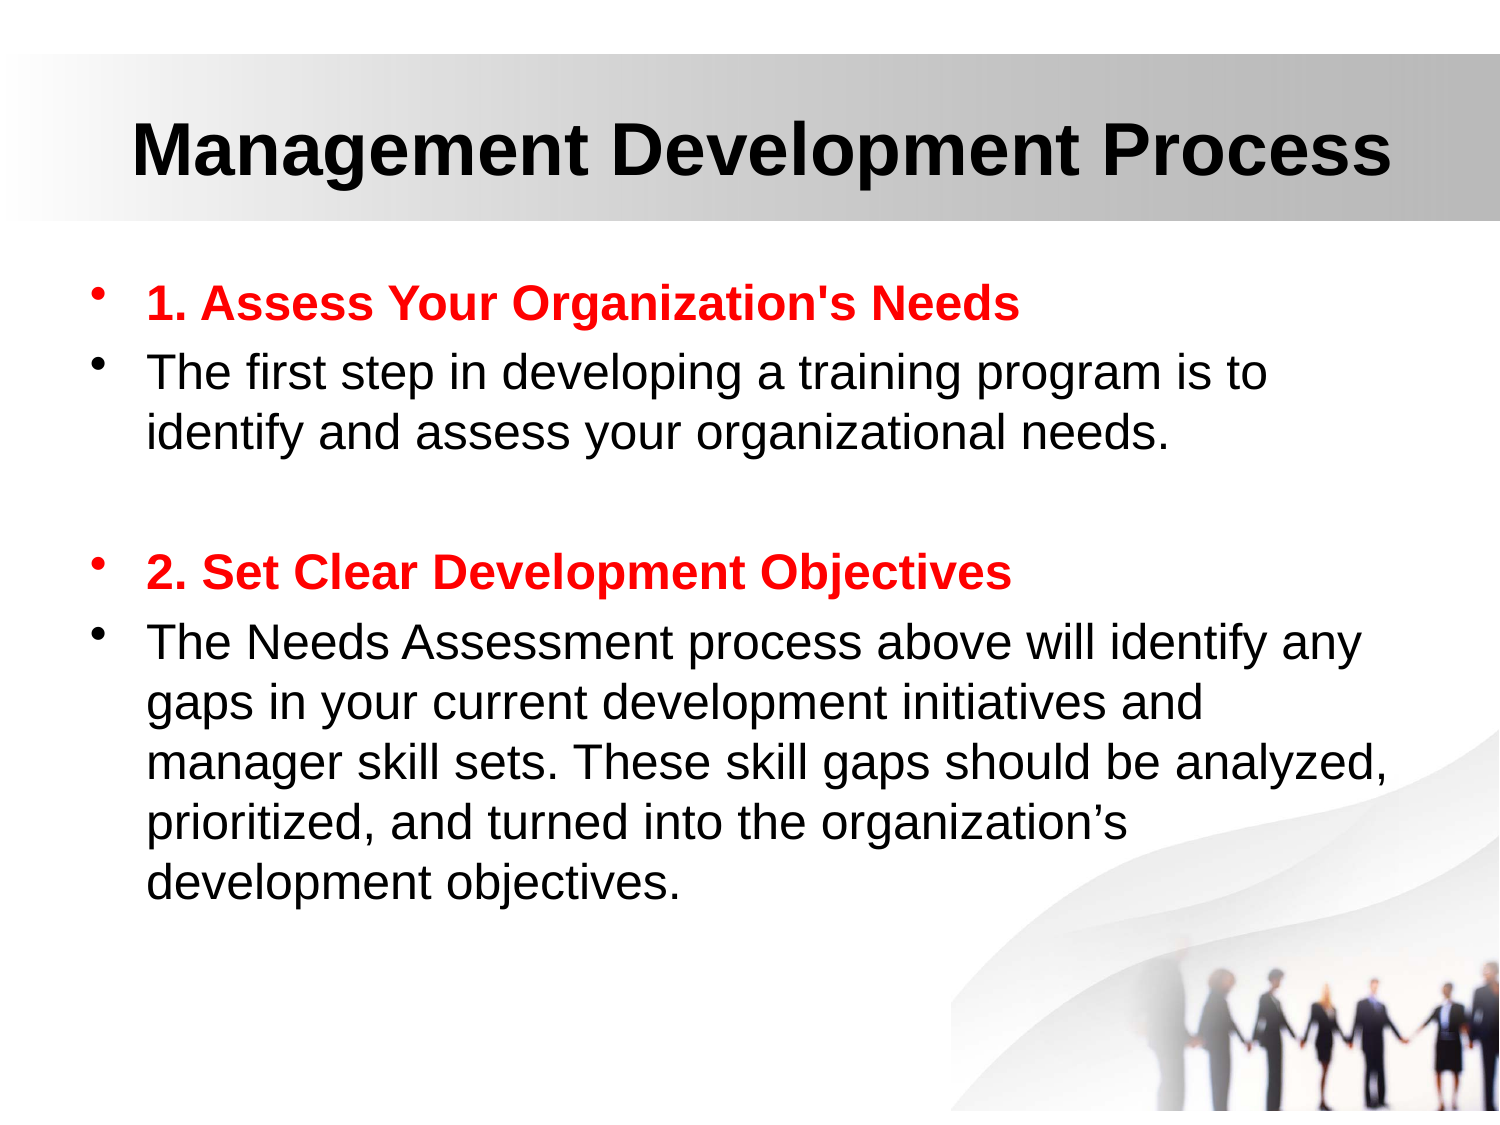

# Management Development Process
1. Assess Your Organization's Needs
The first step in developing a training program is to identify and assess your organizational needs.

2. Set Clear Development Objectives
The Needs Assessment process above will identify any gaps in your current development initiatives and manager skill sets. These skill gaps should be analyzed, prioritized, and turned into the organization’s development objectives.